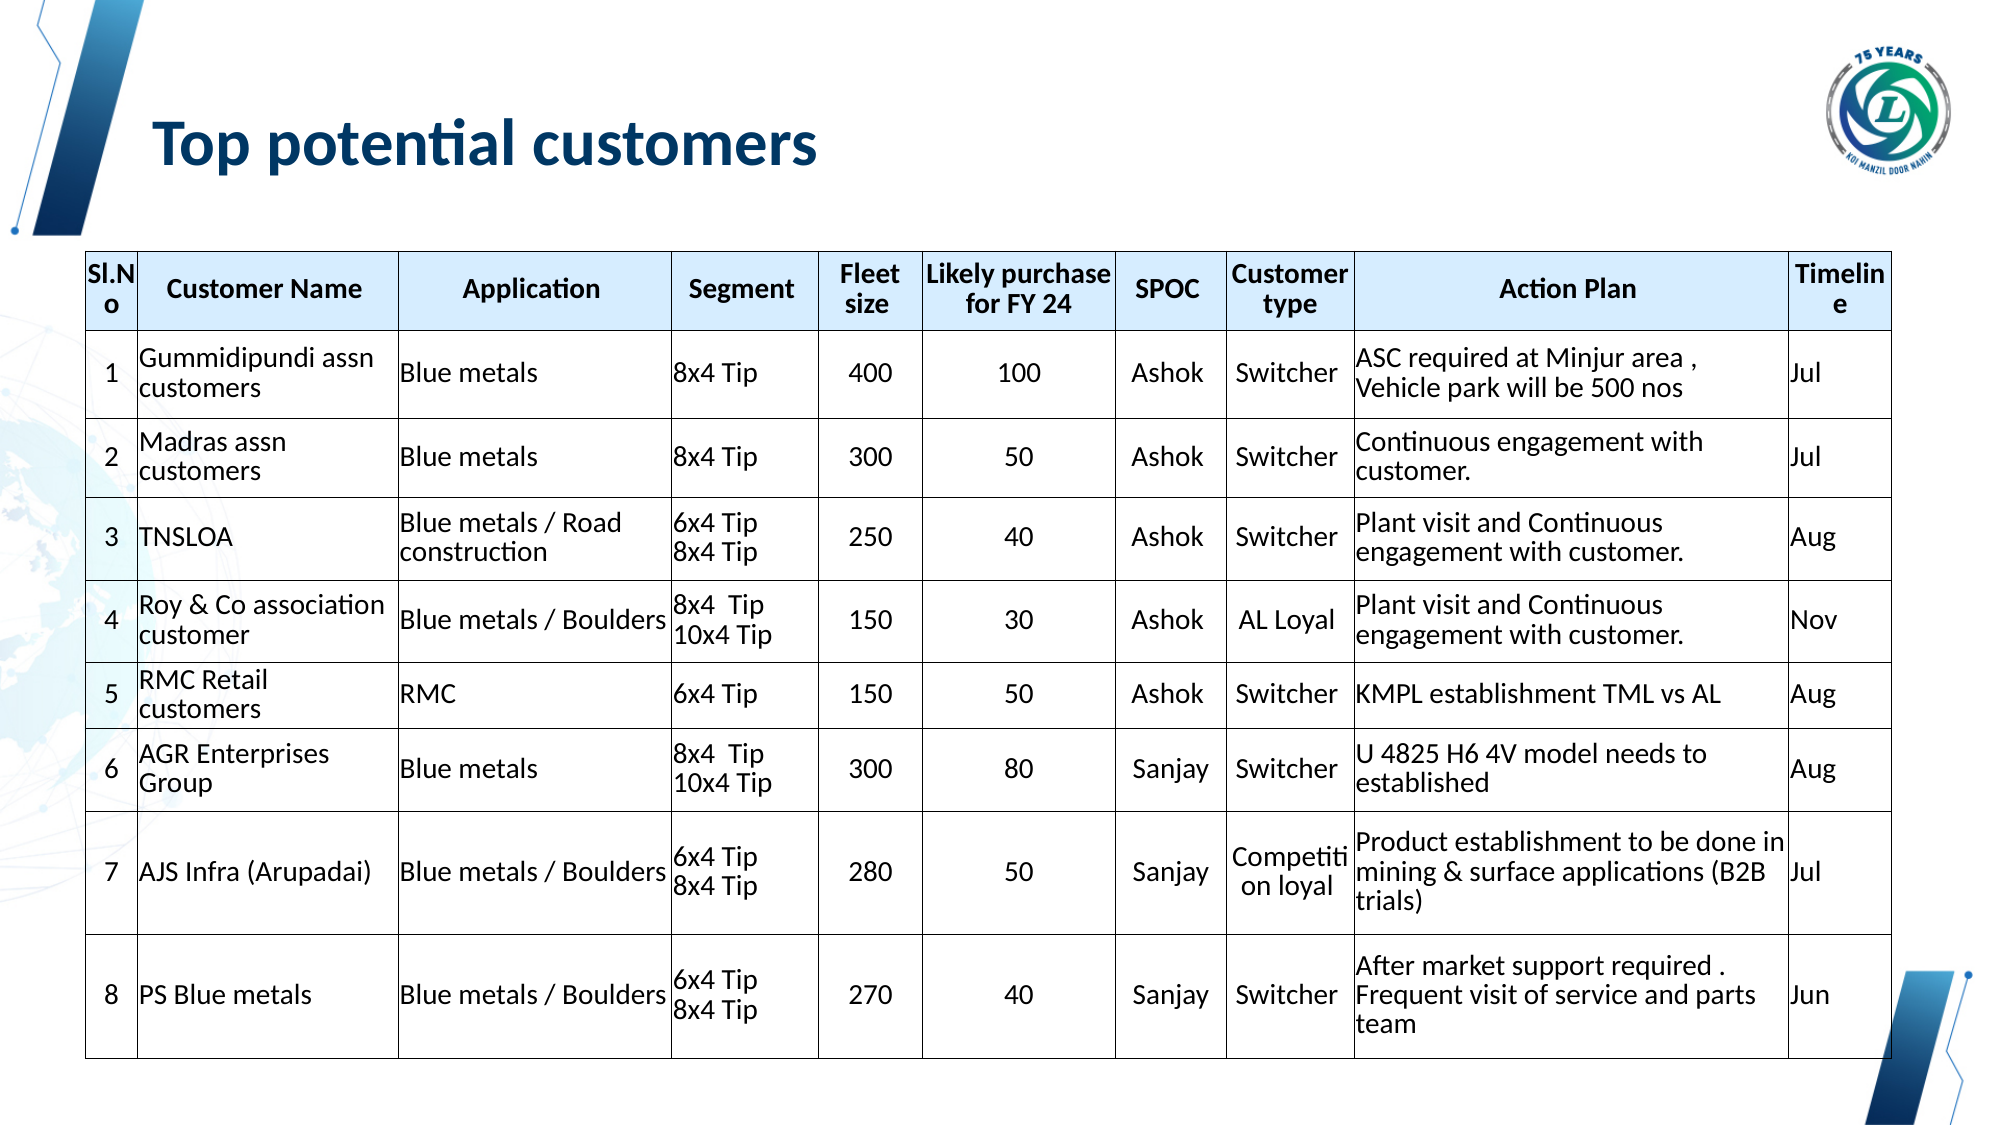

# Top potential customers
| Sl.No | Customer Name | Application | Segment | Fleet size | Likely purchase for FY 24 | SPOC | Customer type | Action Plan | Timeline |
| --- | --- | --- | --- | --- | --- | --- | --- | --- | --- |
| 1 | Gummidipundi assn customers | Blue metals | 8x4 Tip | 400 | 100 | Ashok | Switcher | ASC required at Minjur area , Vehicle park will be 500 nos | Jul |
| 2 | Madras assn customers | Blue metals | 8x4 Tip | 300 | 50 | Ashok | Switcher | Continuous engagement with customer. | Jul |
| 3 | TNSLOA | Blue metals / Road construction | 6x4 Tip 8x4 Tip | 250 | 40 | Ashok | Switcher | Plant visit and Continuous engagement with customer. | Aug |
| 4 | Roy & Co association customer | Blue metals / Boulders | 8x4 Tip 10x4 Tip | 150 | 30 | Ashok | AL Loyal | Plant visit and Continuous engagement with customer. | Nov |
| 5 | RMC Retail customers | RMC | 6x4 Tip | 150 | 50 | Ashok | Switcher | KMPL establishment TML vs AL | Aug |
| 6 | AGR Enterprises Group | Blue metals | 8x4 Tip 10x4 Tip | 300 | 80 | Sanjay | Switcher | U 4825 H6 4V model needs to established | Aug |
| 7 | AJS Infra (Arupadai) | Blue metals / Boulders | 6x4 Tip 8x4 Tip | 280 | 50 | Sanjay | Competition loyal | Product establishment to be done in mining & surface applications (B2B trials) | Jul |
| 8 | PS Blue metals | Blue metals / Boulders | 6x4 Tip 8x4 Tip | 270 | 40 | Sanjay | Switcher | After market support required . Frequent visit of service and parts team | Jun |